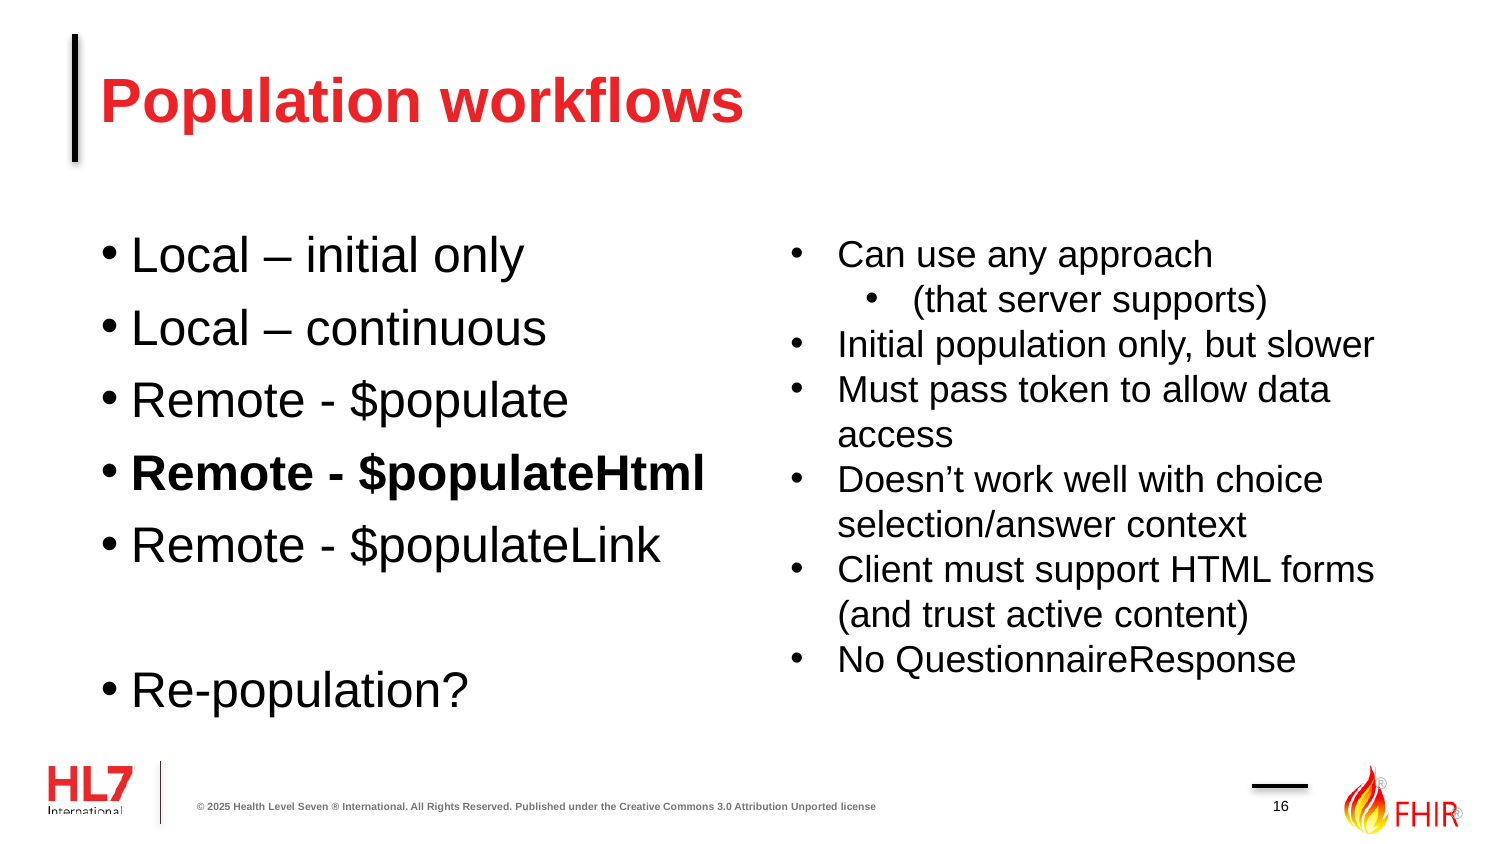

# Population workflows
Local – initial only
Local – continuous
Remote - $populate
Remote - $populateHtml
Remote - $populateLink

Re-population?
Can use any approach
(that server supports)
Initial population only, but slower
Must pass token to allow data access
Doesn’t work well with choice selection/answer context
Client must support HTML forms (and trust active content)
No QuestionnaireResponse
16
© 2025 Health Level Seven ® International. All Rights Reserved. Published under the Creative Commons 3.0 Attribution Unported license